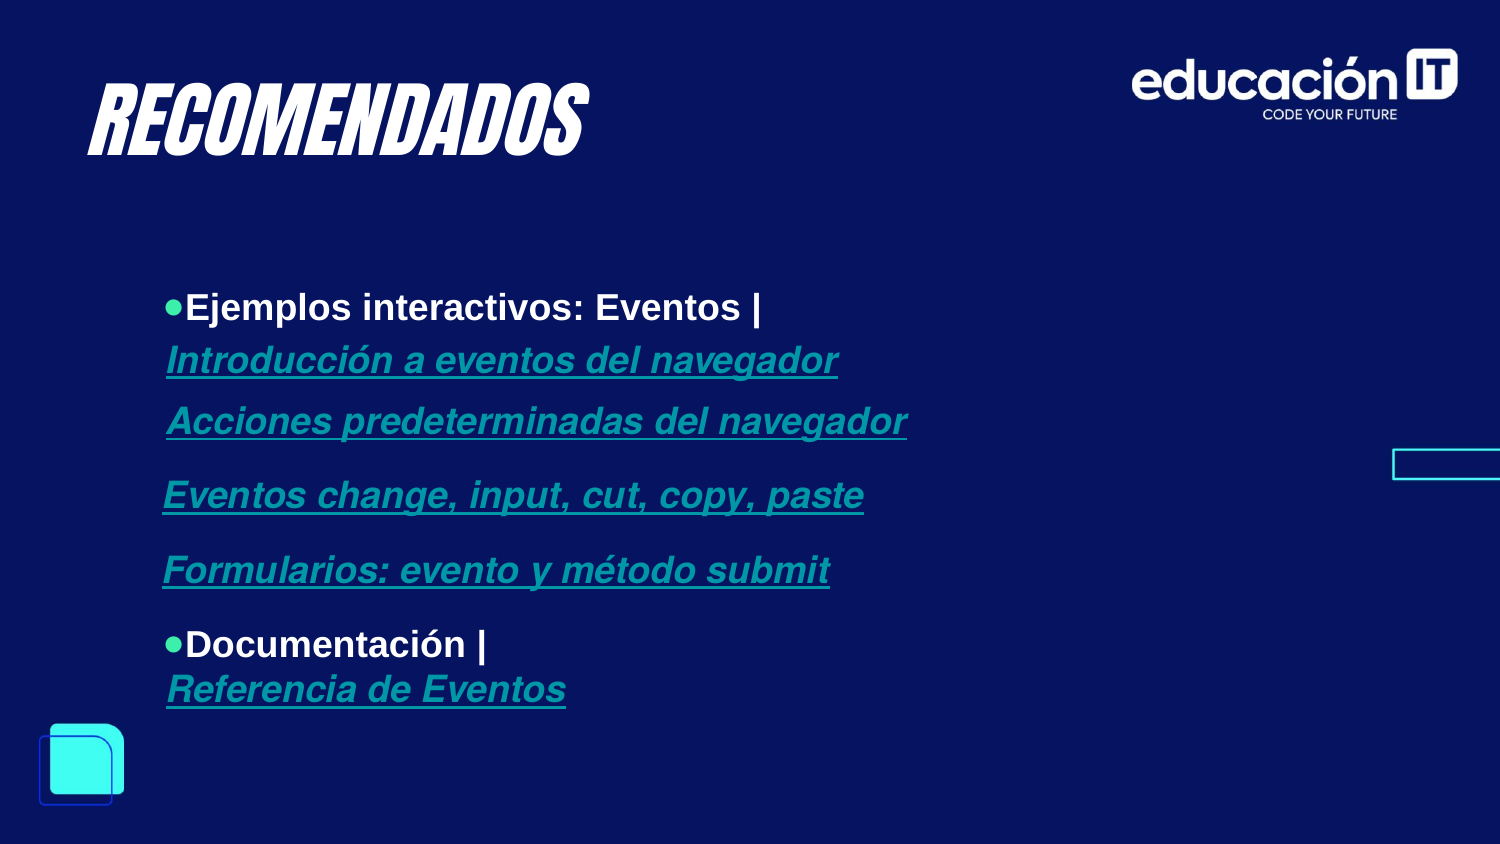

RECOMENDADOS
Ejemplos interactivos: Eventos |
Introducción a eventos del navegador
Acciones predeterminadas del navegador
Eventos change, input, cut, copy, paste
Formularios: evento y método submit
Documentación |
Referencia de Eventos